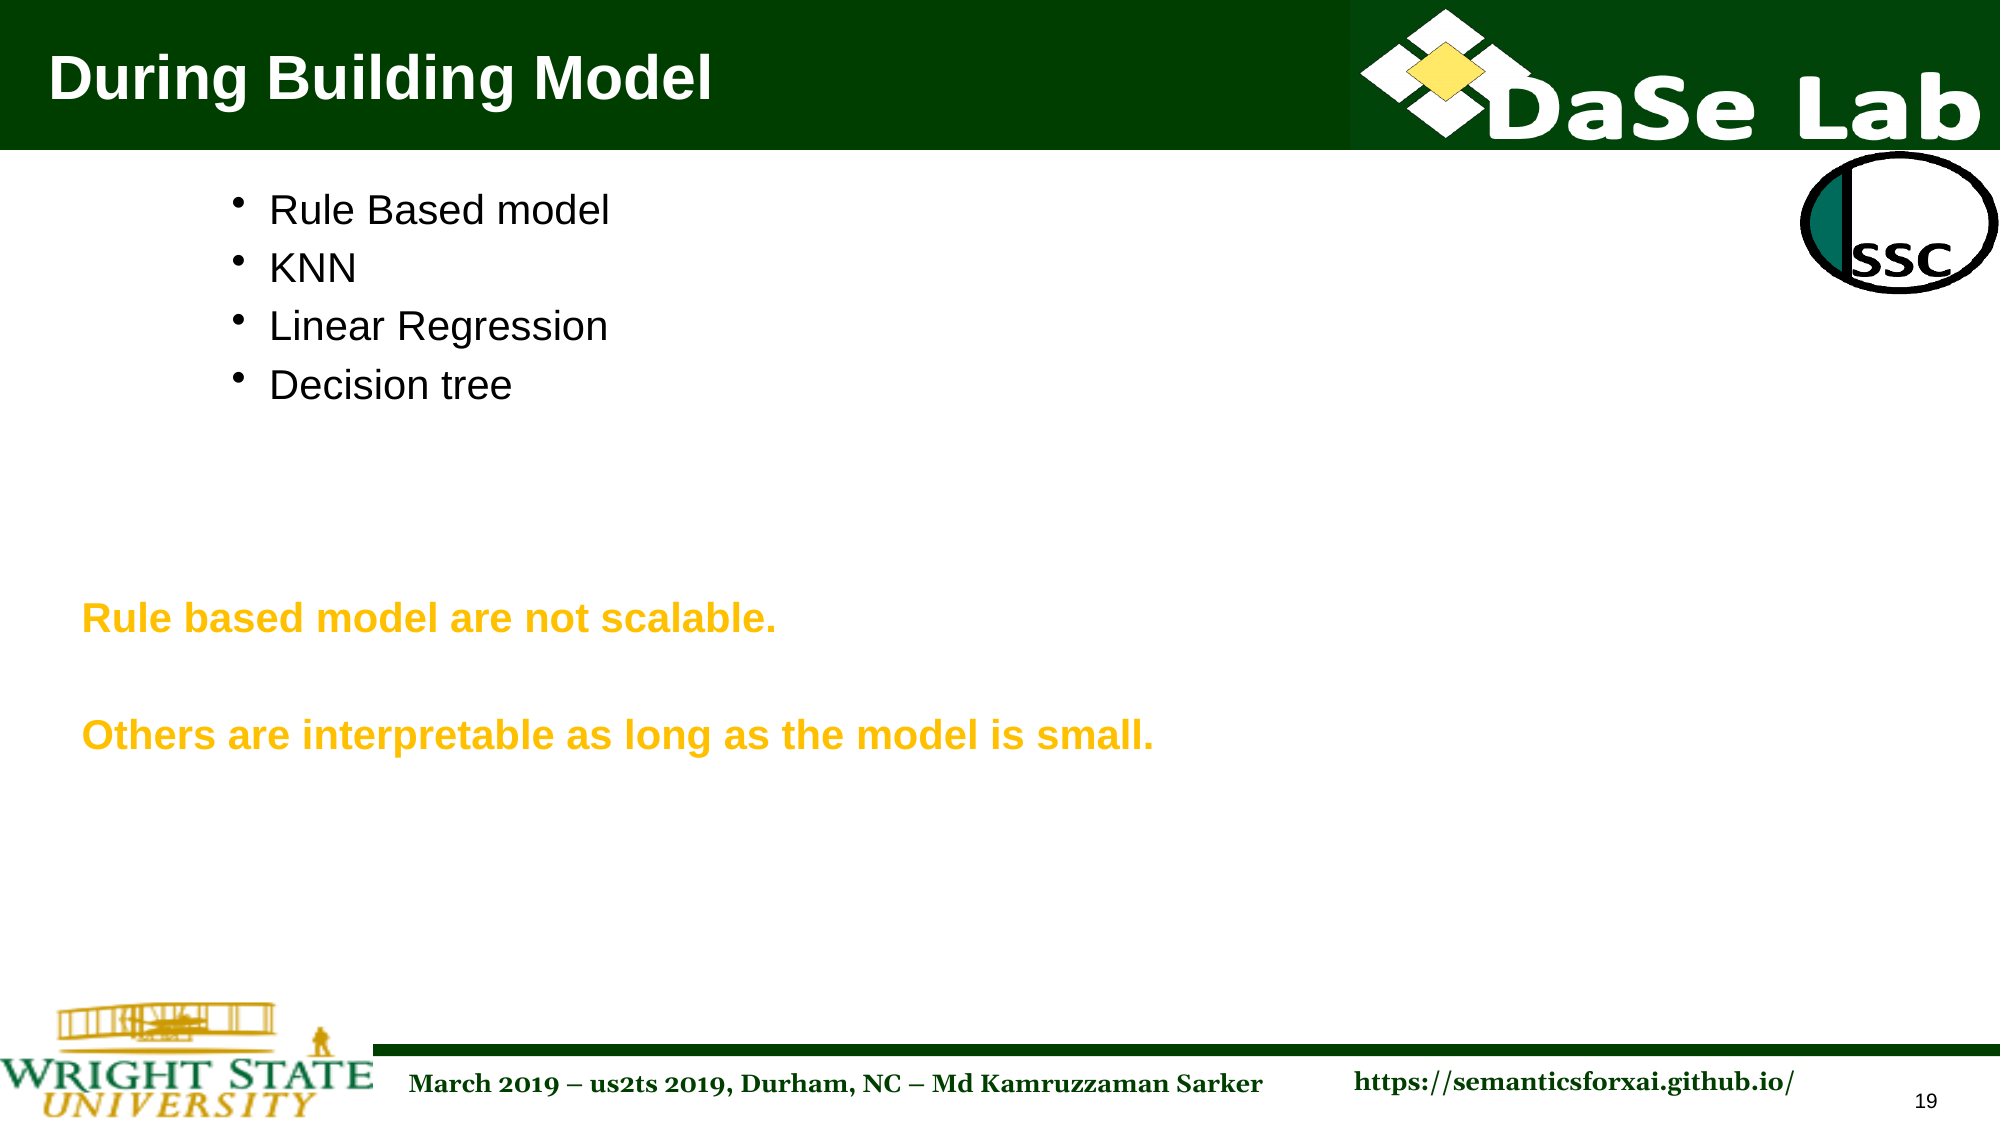

# During Building Model
Rule Based model
KNN
Linear Regression
Decision tree

Rule based model are not scalable.

Others are interpretable as long as the model is small.